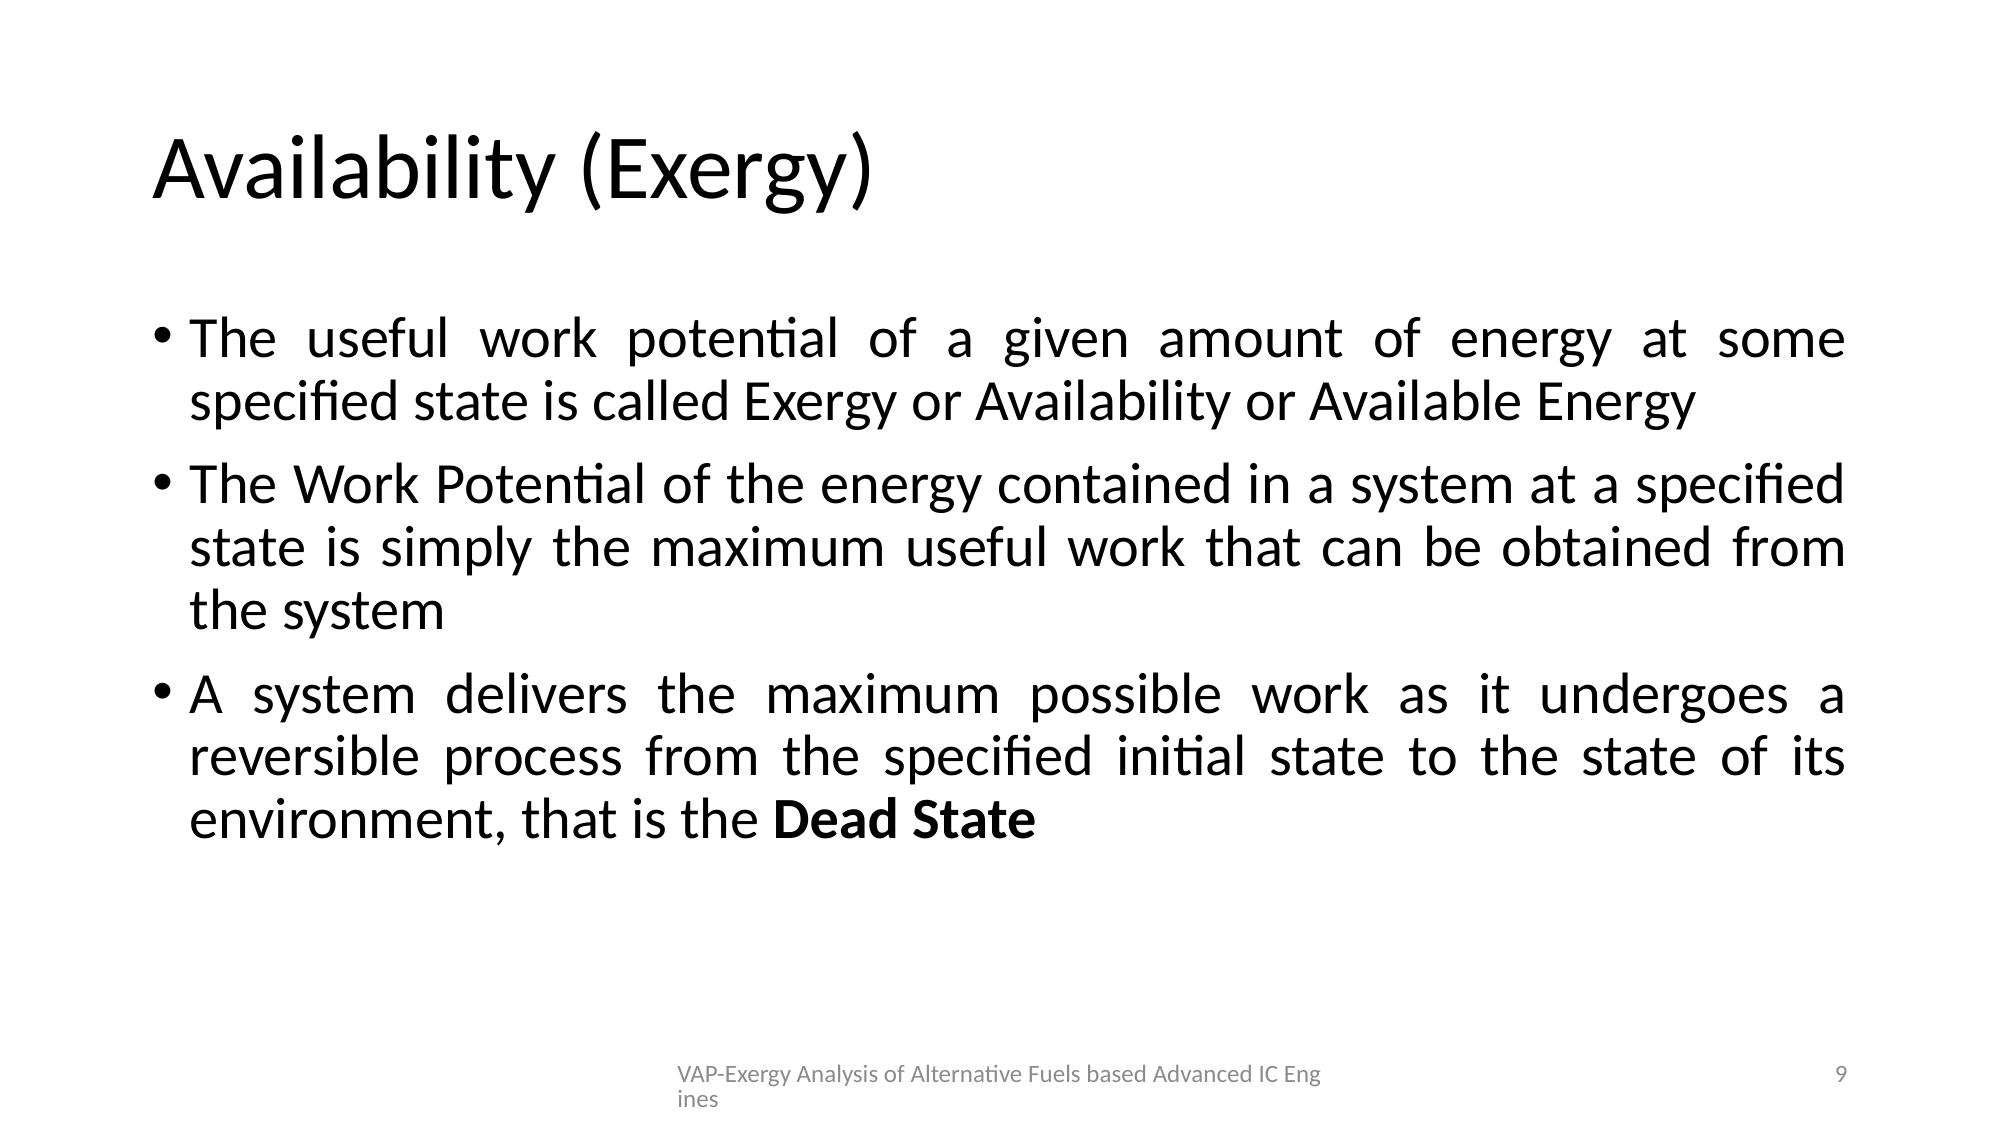

# Availability (Exergy)
The useful work potential of a given amount of energy at some specified state is called Exergy or Availability or Available Energy
The Work Potential of the energy contained in a system at a specified state is simply the maximum useful work that can be obtained from the system
A system delivers the maximum possible work as it undergoes a reversible process from the specified initial state to the state of its environment, that is the Dead State
VAP-Exergy Analysis of Alternative Fuels based Advanced IC Engines
9